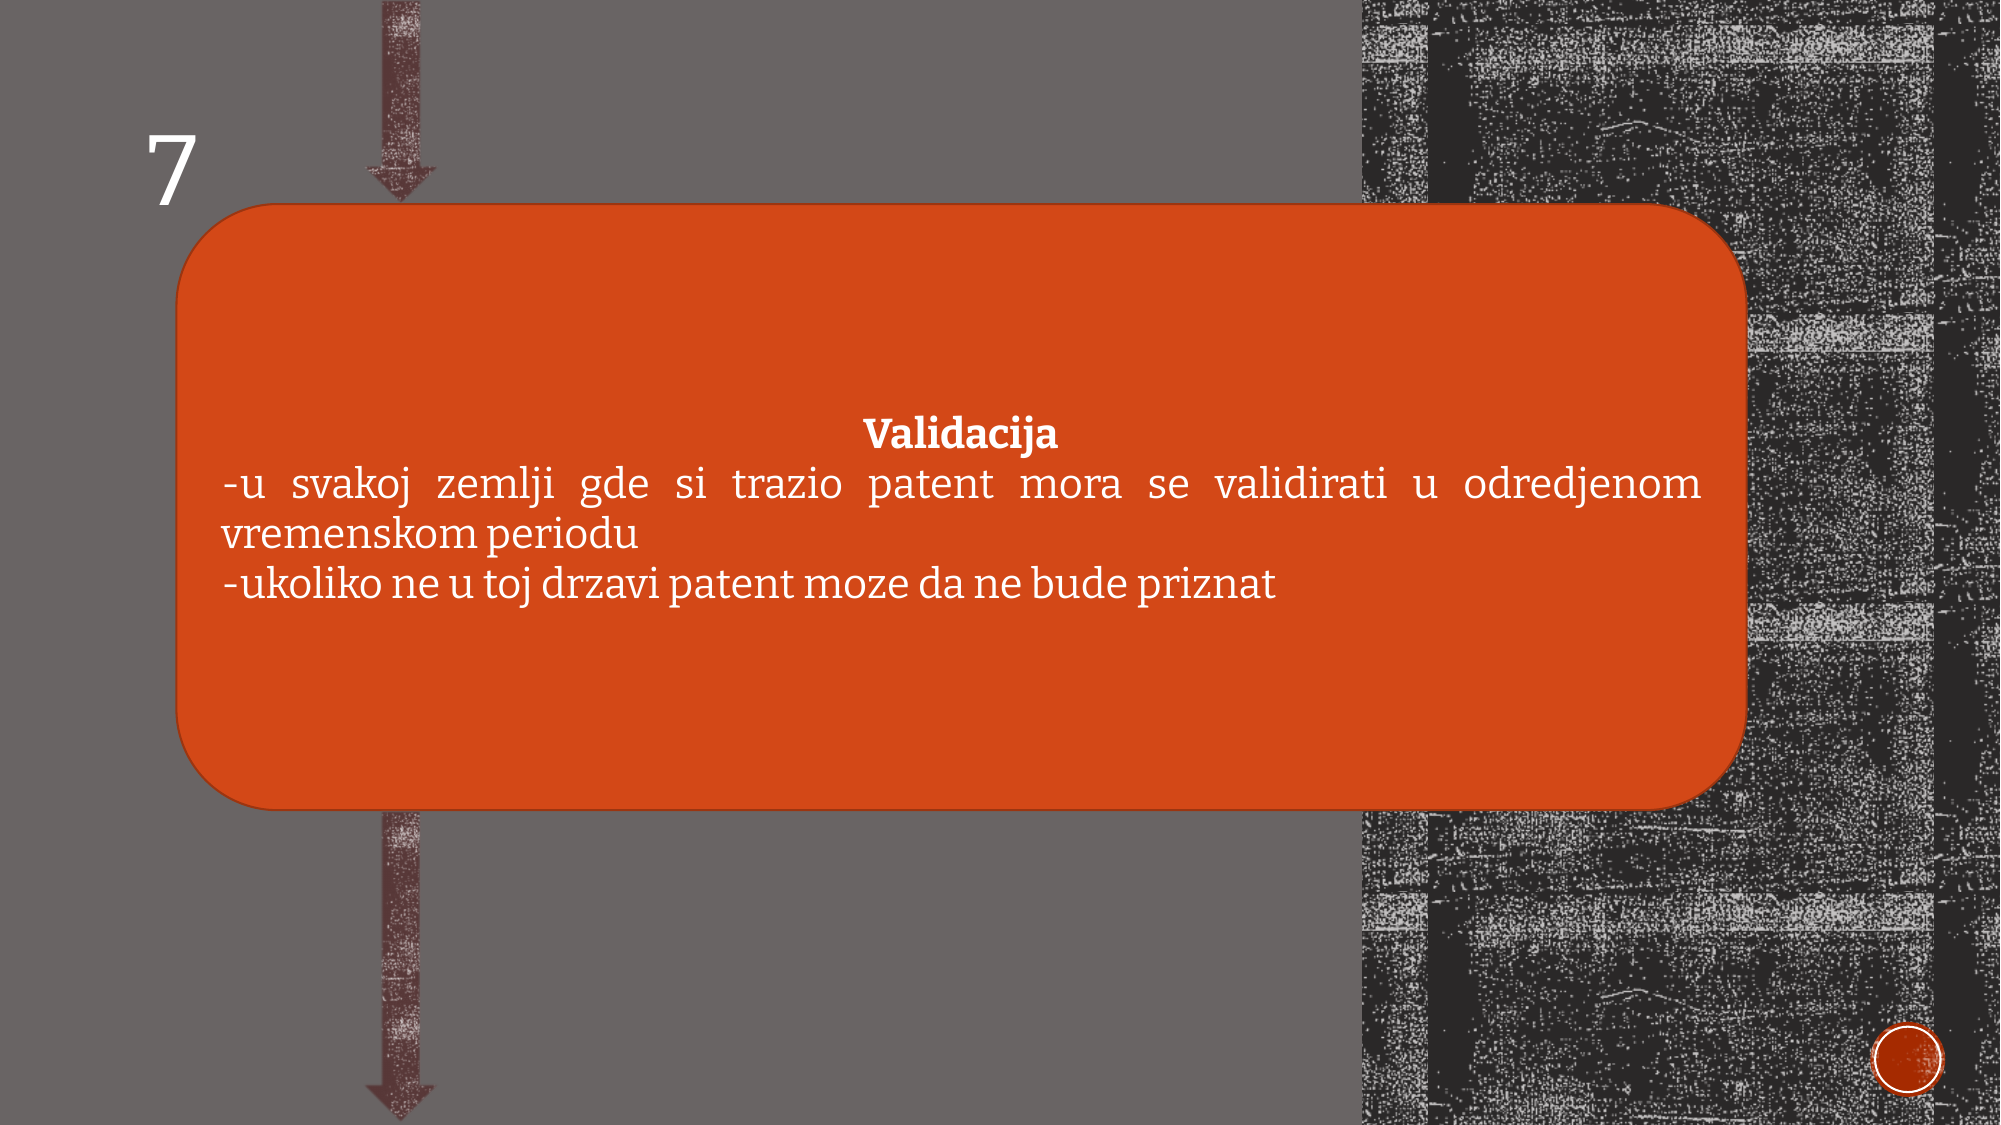

7
Validacija
-u svakoj zemlji gde si trazio patent mora se validirati u odredjenom vremenskom periodu
-ukoliko ne u toj drzavi patent moze da ne bude priznat